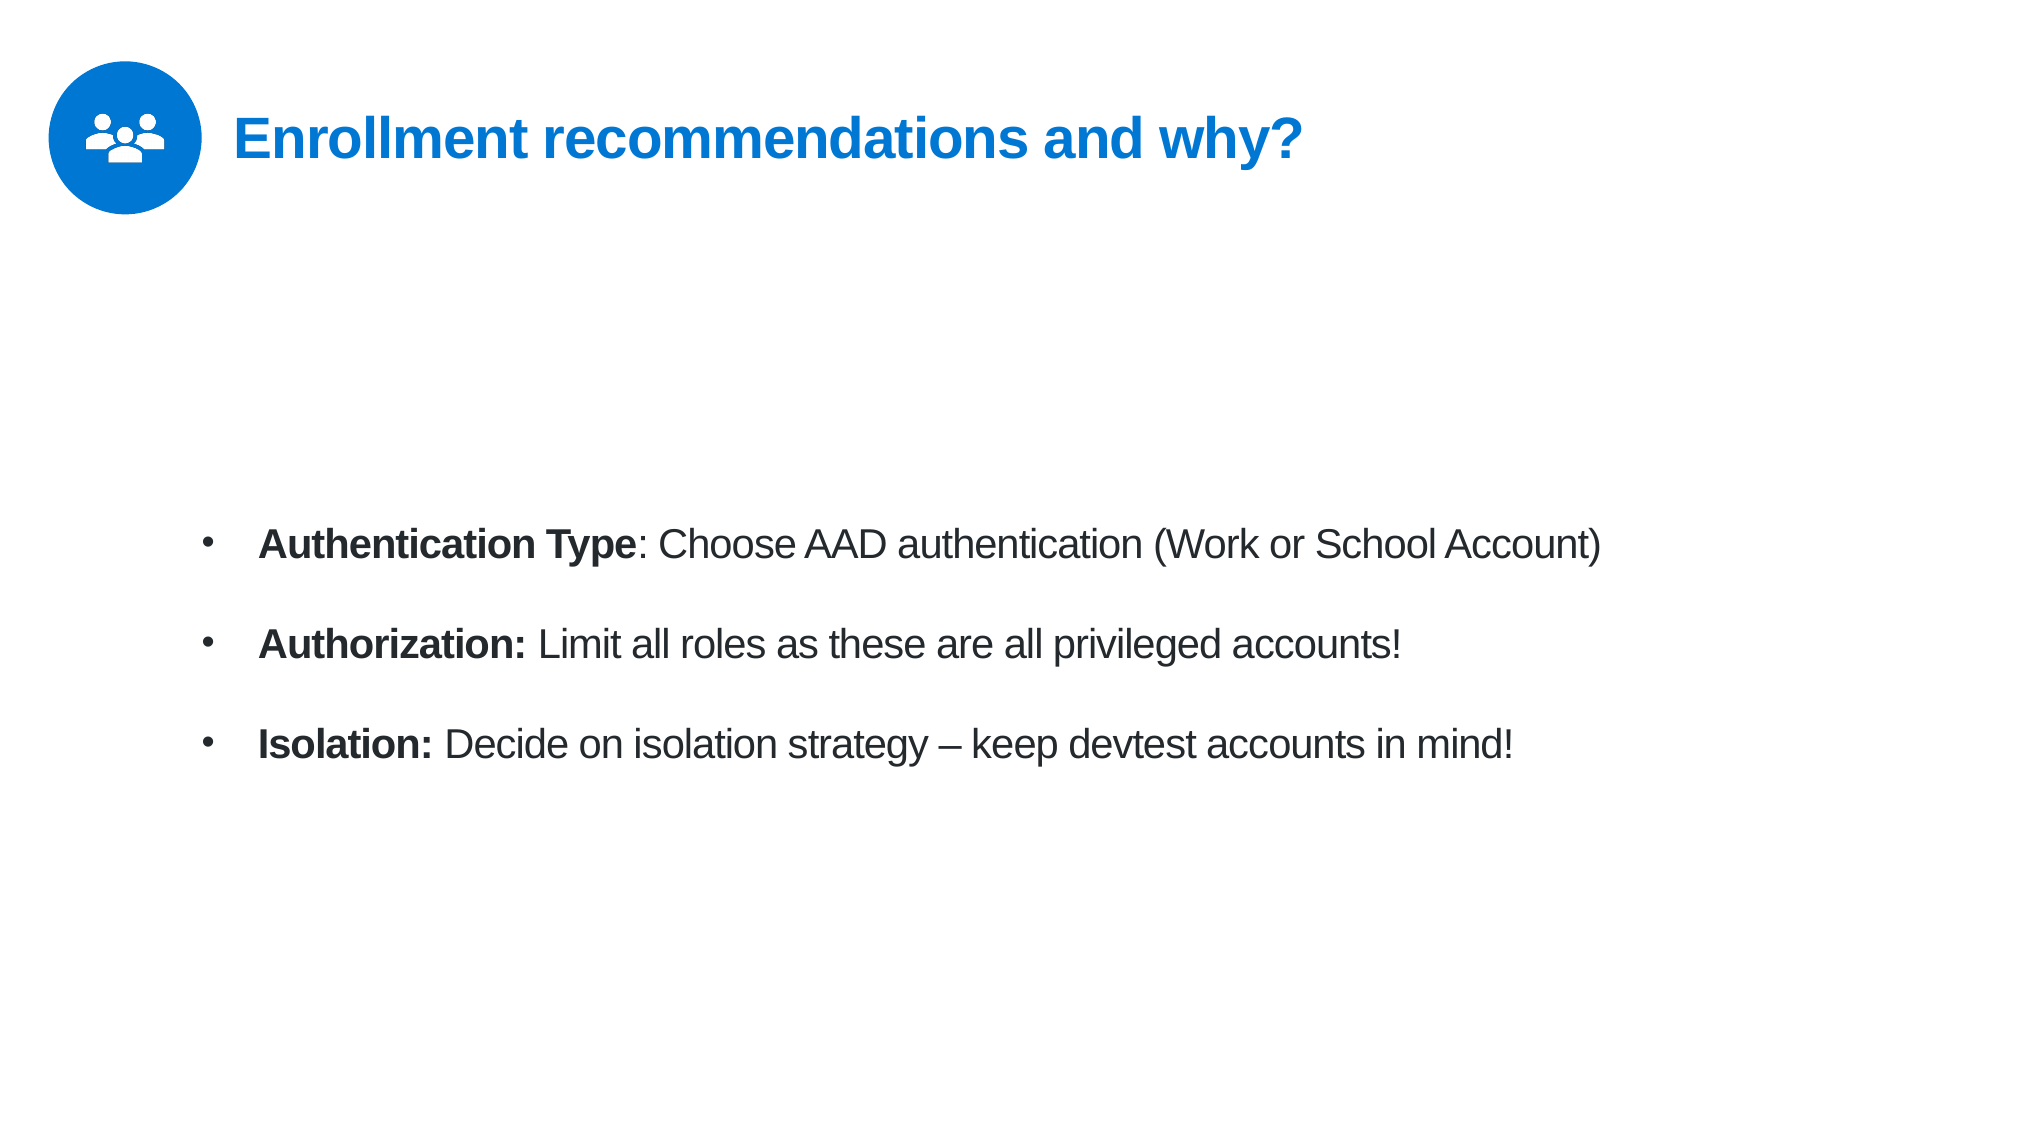

# Enrollment recommendations and why?
Authentication Type: Choose AAD authentication (Work or School Account)

Authorization: Limit all roles as these are all privileged accounts!

Isolation: Decide on isolation strategy – keep devtest accounts in mind!